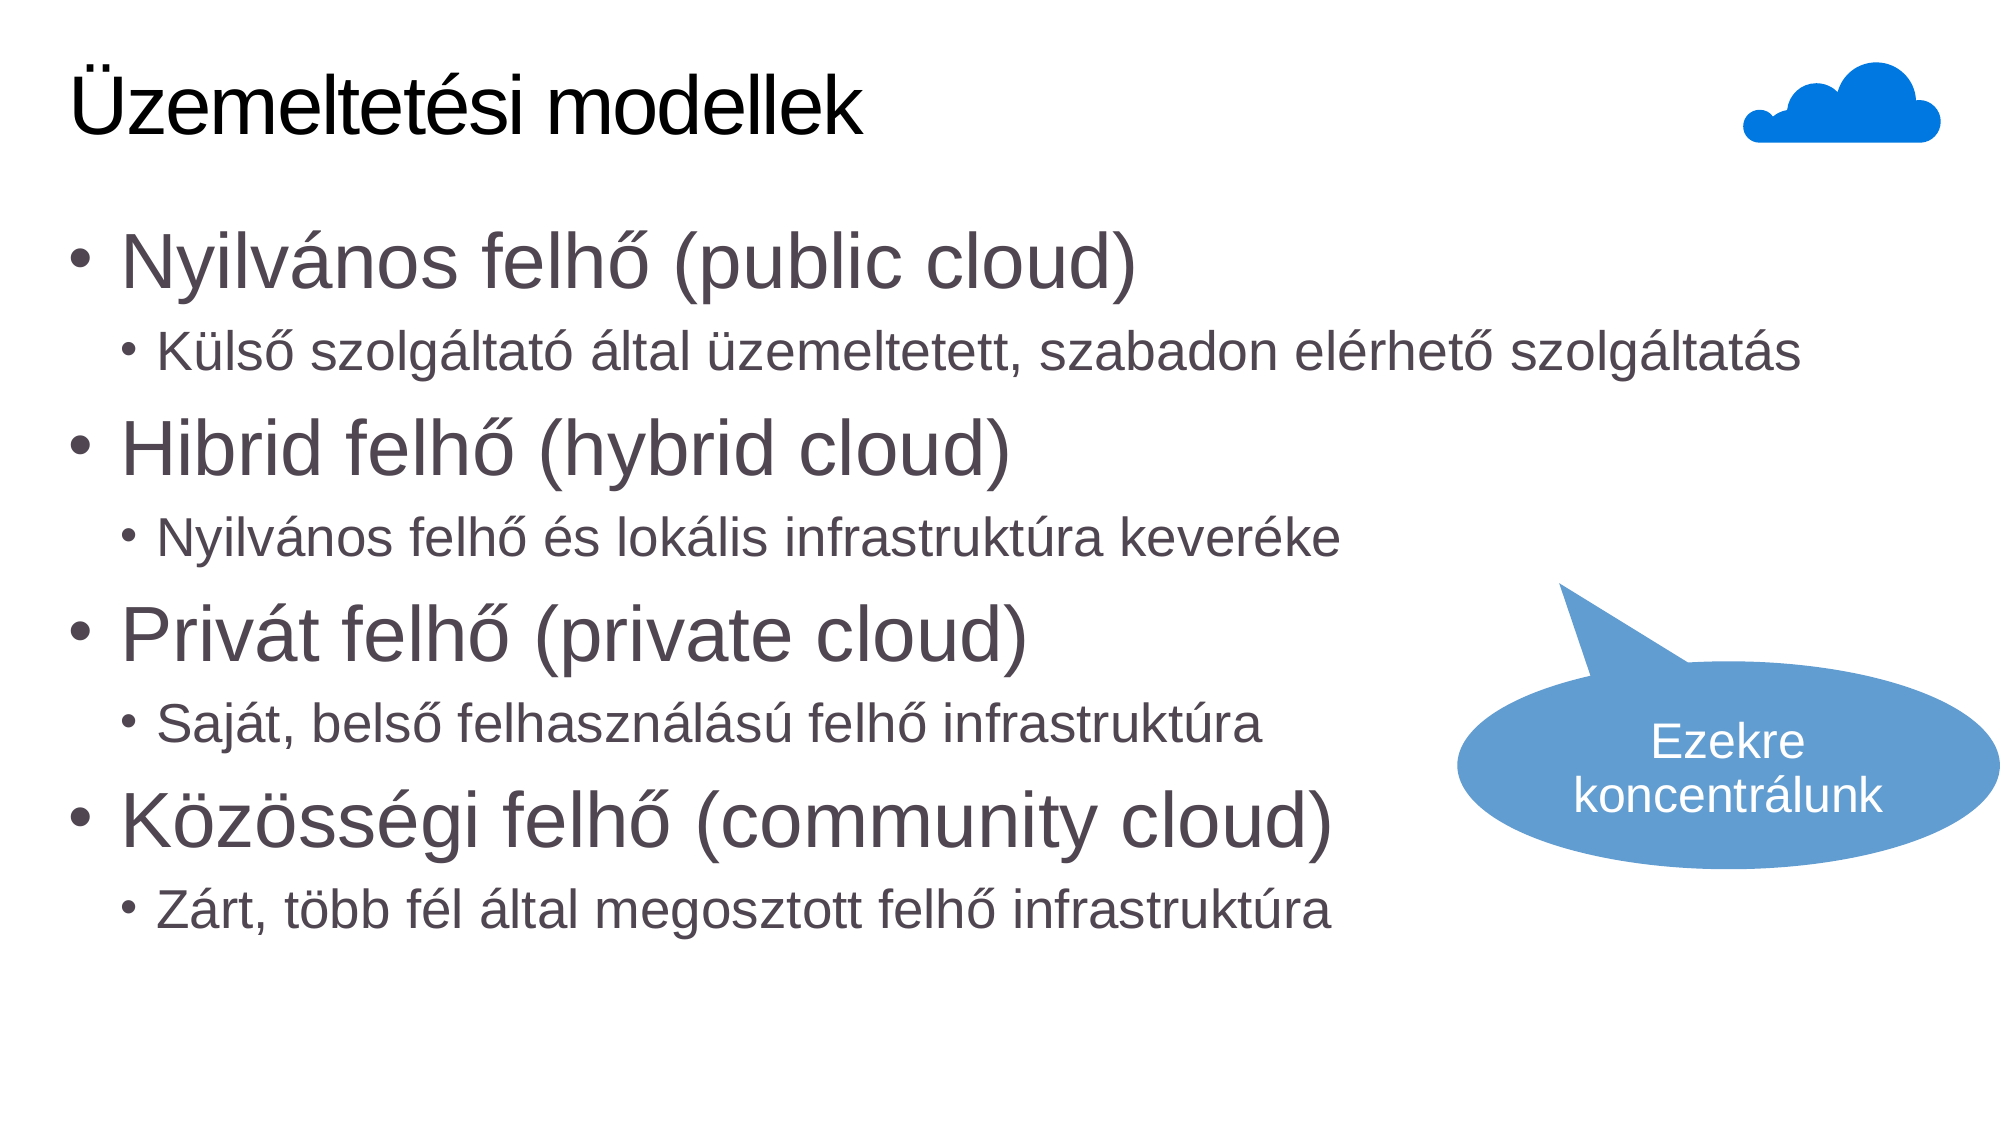

# Üzemeltetési modellek
Nyilvános felhő (public cloud)
Külső szolgáltató által üzemeltetett, szabadon elérhető szolgáltatás
Hibrid felhő (hybrid cloud)
Nyilvános felhő és lokális infrastruktúra keveréke
Privát felhő (private cloud)
Saját, belső felhasználású felhő infrastruktúra
Közösségi felhő (community cloud)
Zárt, több fél által megosztott felhő infrastruktúra
Ezekre koncentrálunk